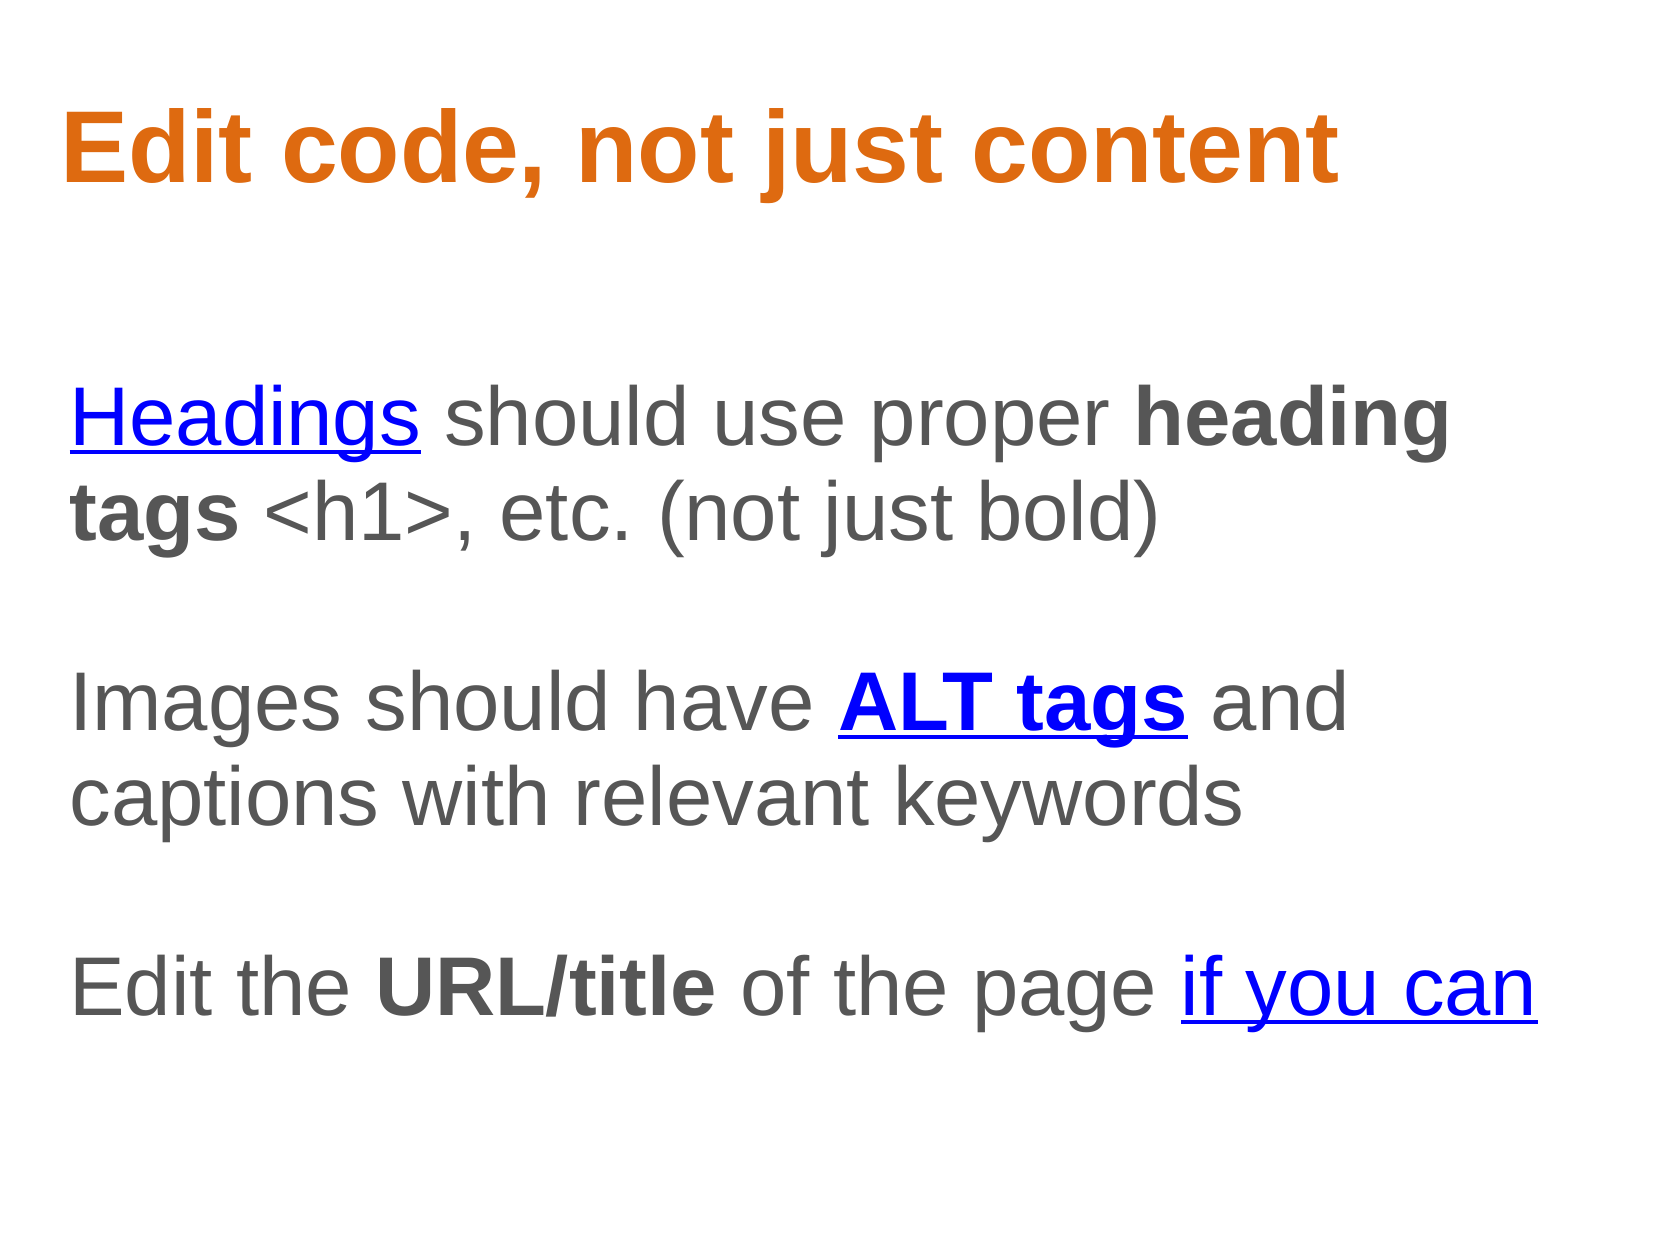

Edit code, not just content
Headings should use proper heading tags <h1>, etc. (not just bold)

Images should have ALT tags and captions with relevant keywords

Edit the URL/title of the page if you can